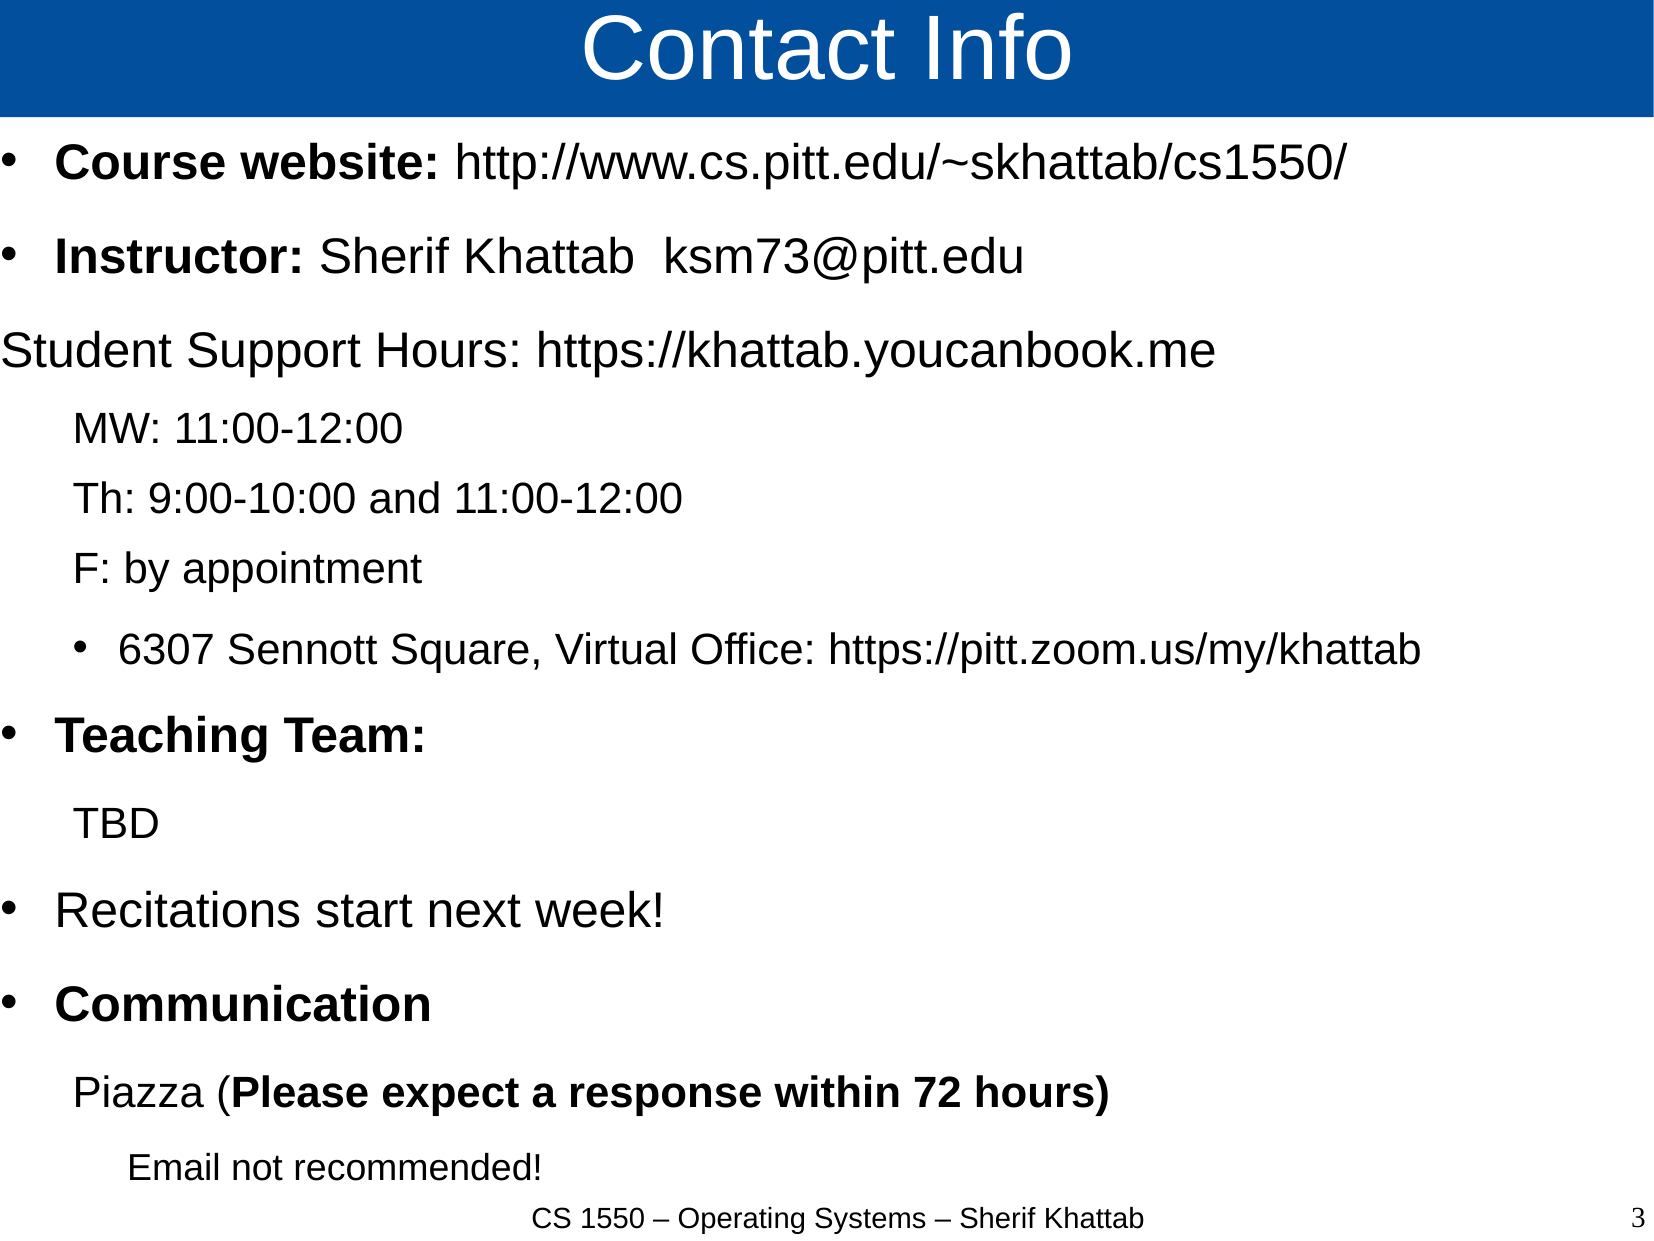

# Contact Info
Course website: http://www.cs.pitt.edu/~skhattab/cs1550/
Instructor: Sherif Khattab  ksm73@pitt.edu
Student Support Hours: https://khattab.youcanbook.me
MW: 11:00-12:00
Th: 9:00-10:00 and 11:00-12:00
F: by appointment
6307 Sennott Square, Virtual Office: https://pitt.zoom.us/my/khattab
Teaching Team:
TBD
Recitations start next week!
Communication
Piazza (Please expect a response within 72 hours)
Email not recommended!
3
CS 1550 – Operating Systems – Sherif Khattab